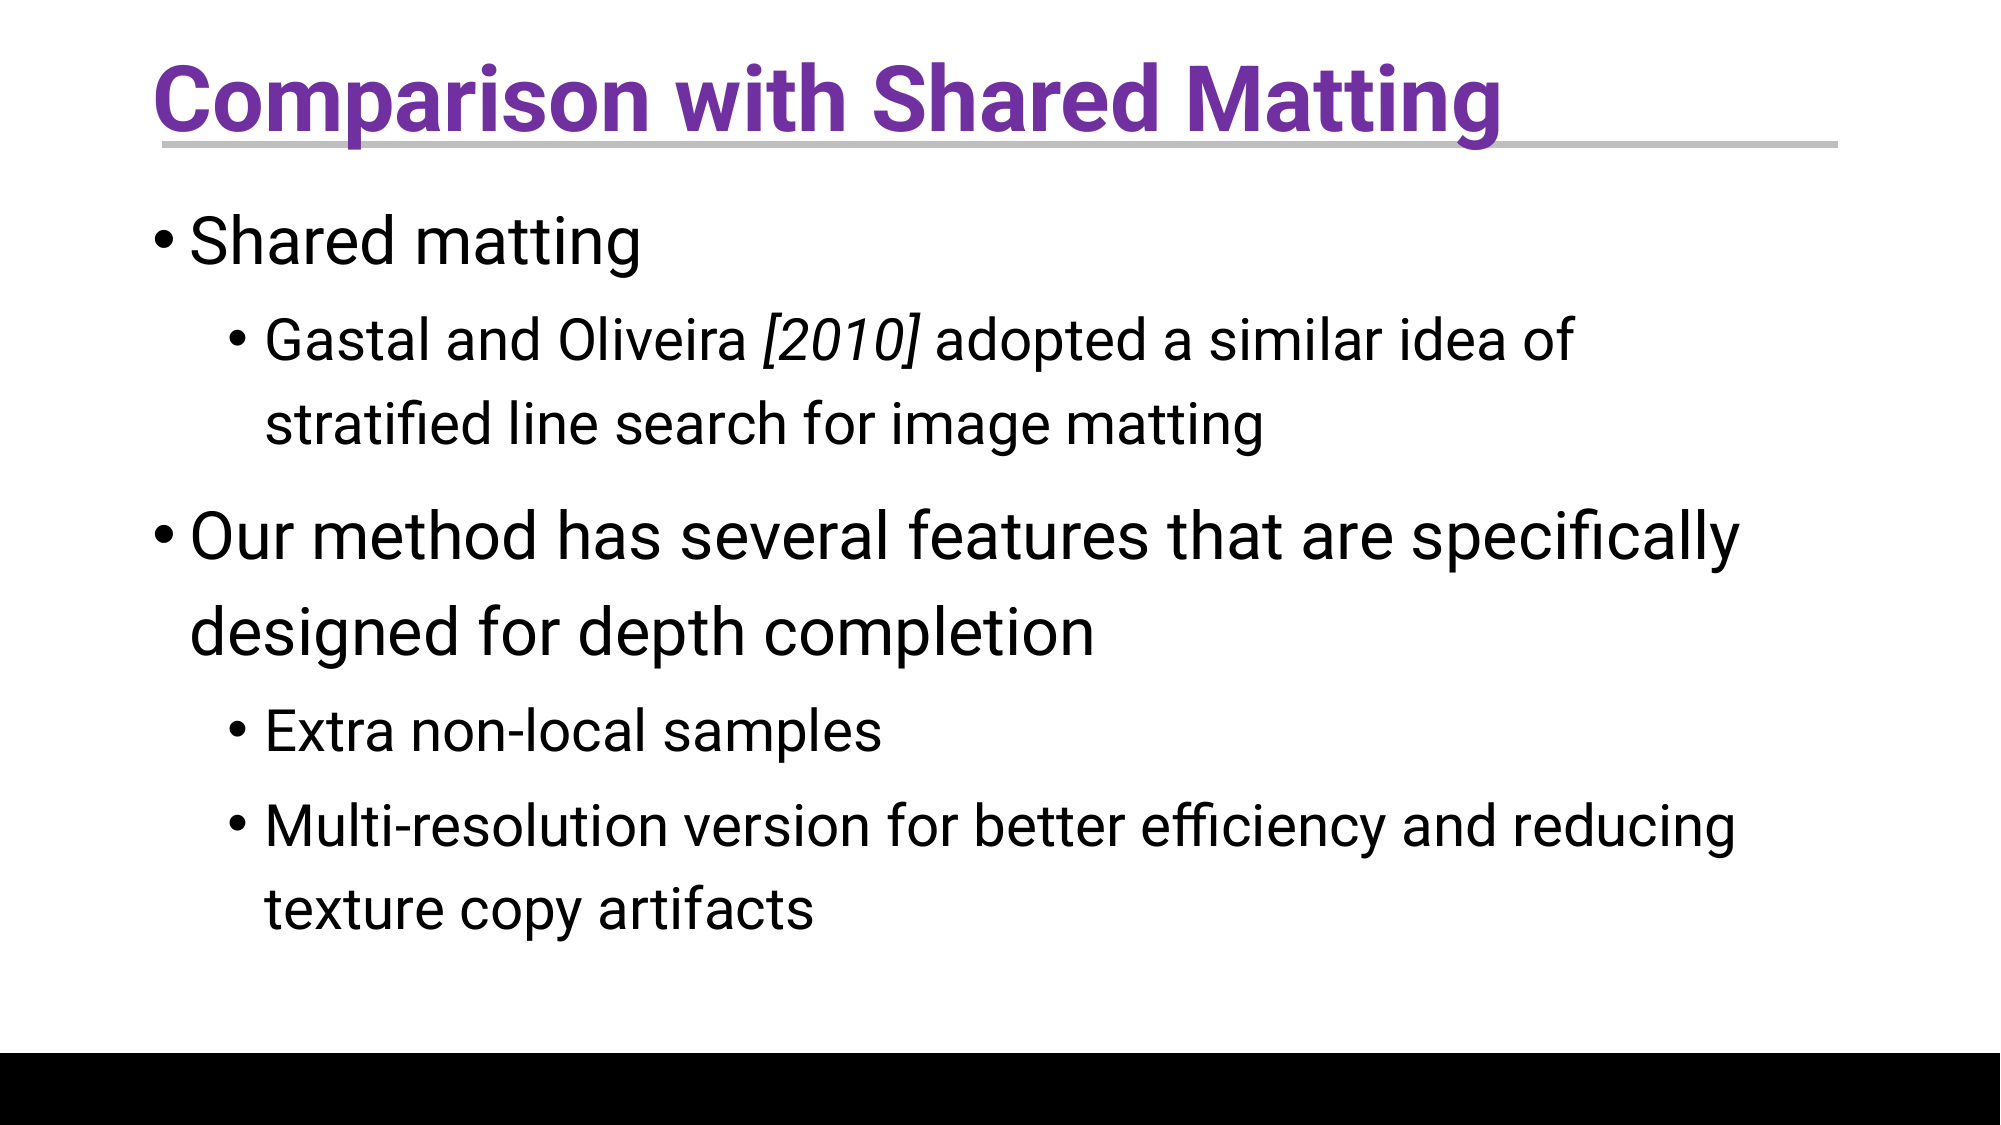

# Comparison with Shared Matting
Shared matting
Gastal and Oliveira [2010] adopted a similar idea of stratified line search for image matting
Our method has several features that are specifically designed for depth completion
Extra non-local samples
Multi-resolution version for better efficiency and reducing texture copy artifacts